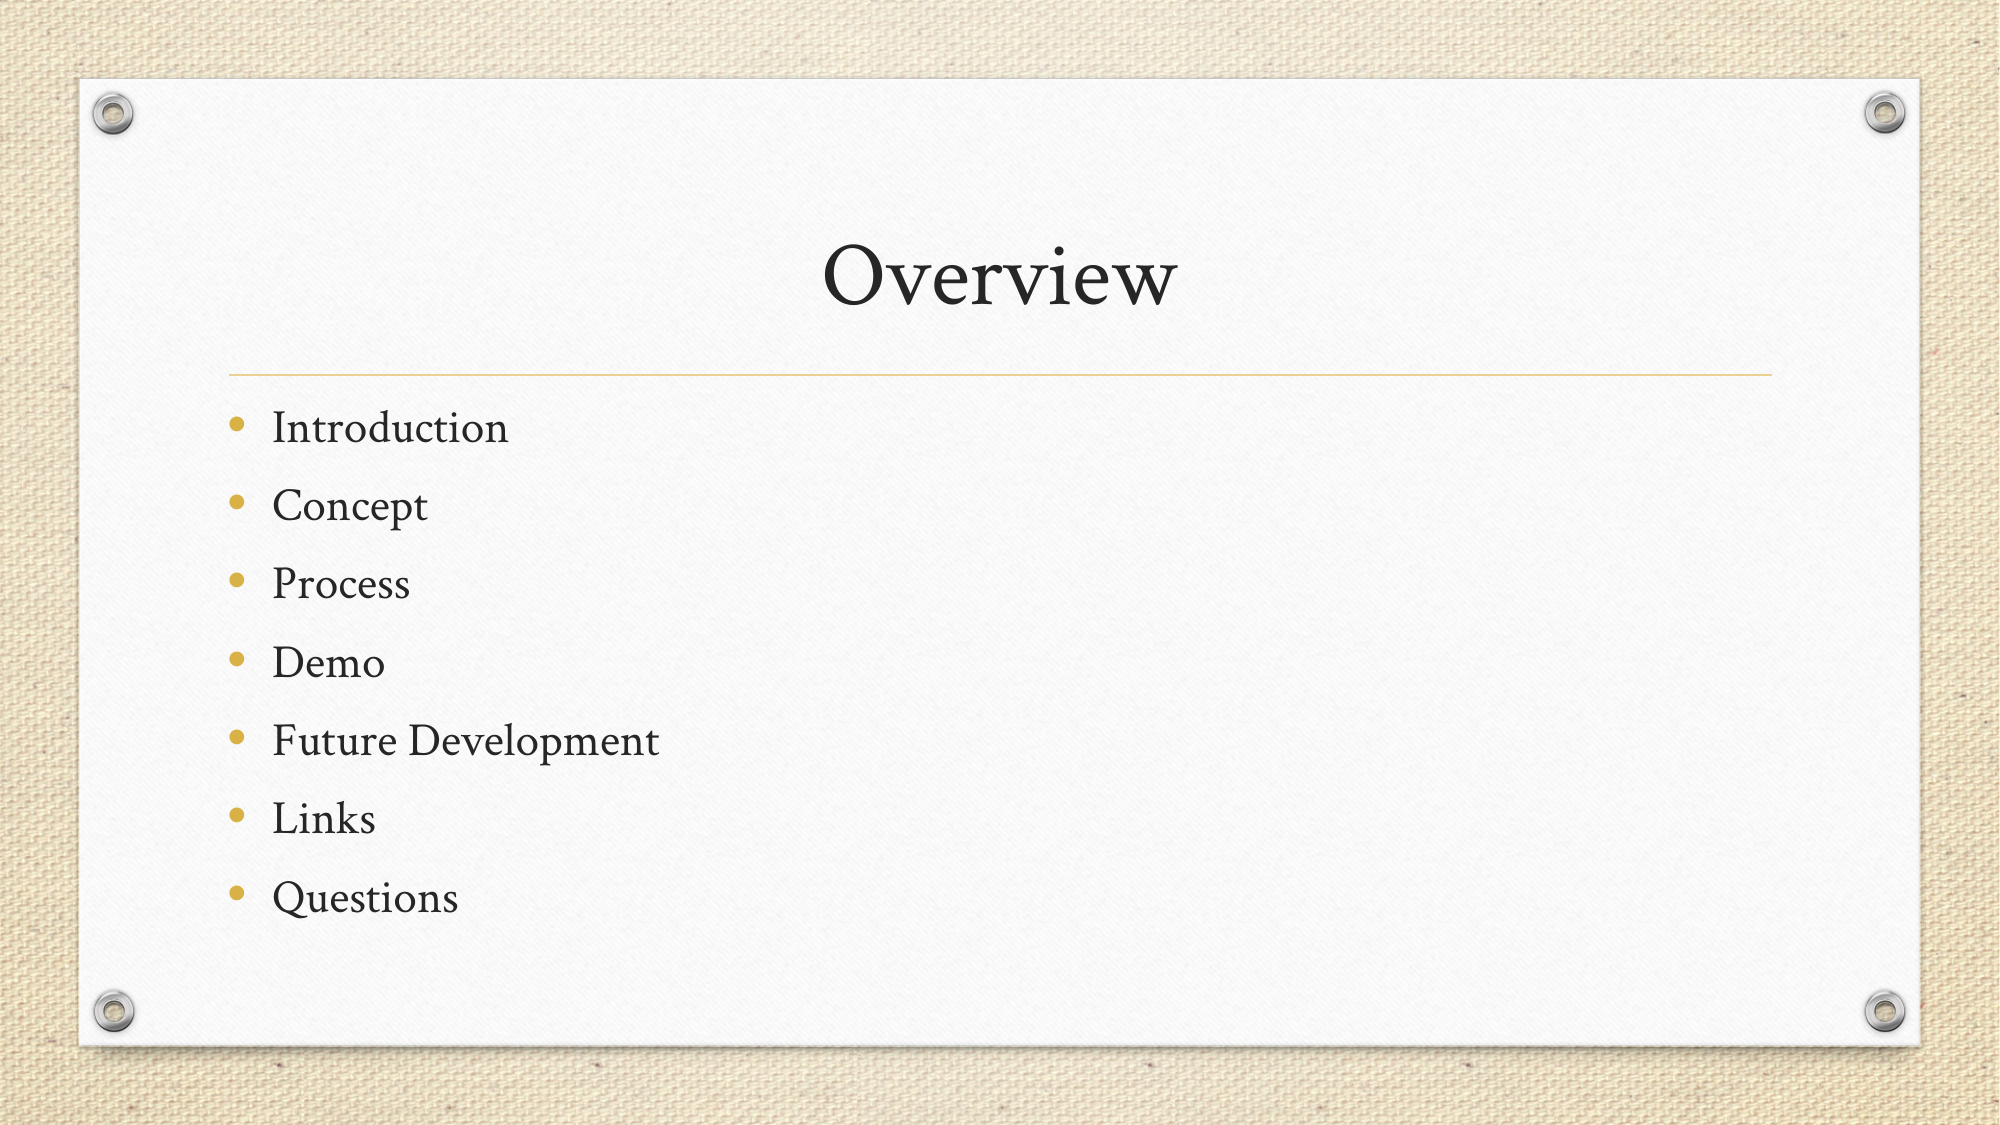

# Overview
Introduction
Concept
Process
Demo
Future Development
Links
Questions